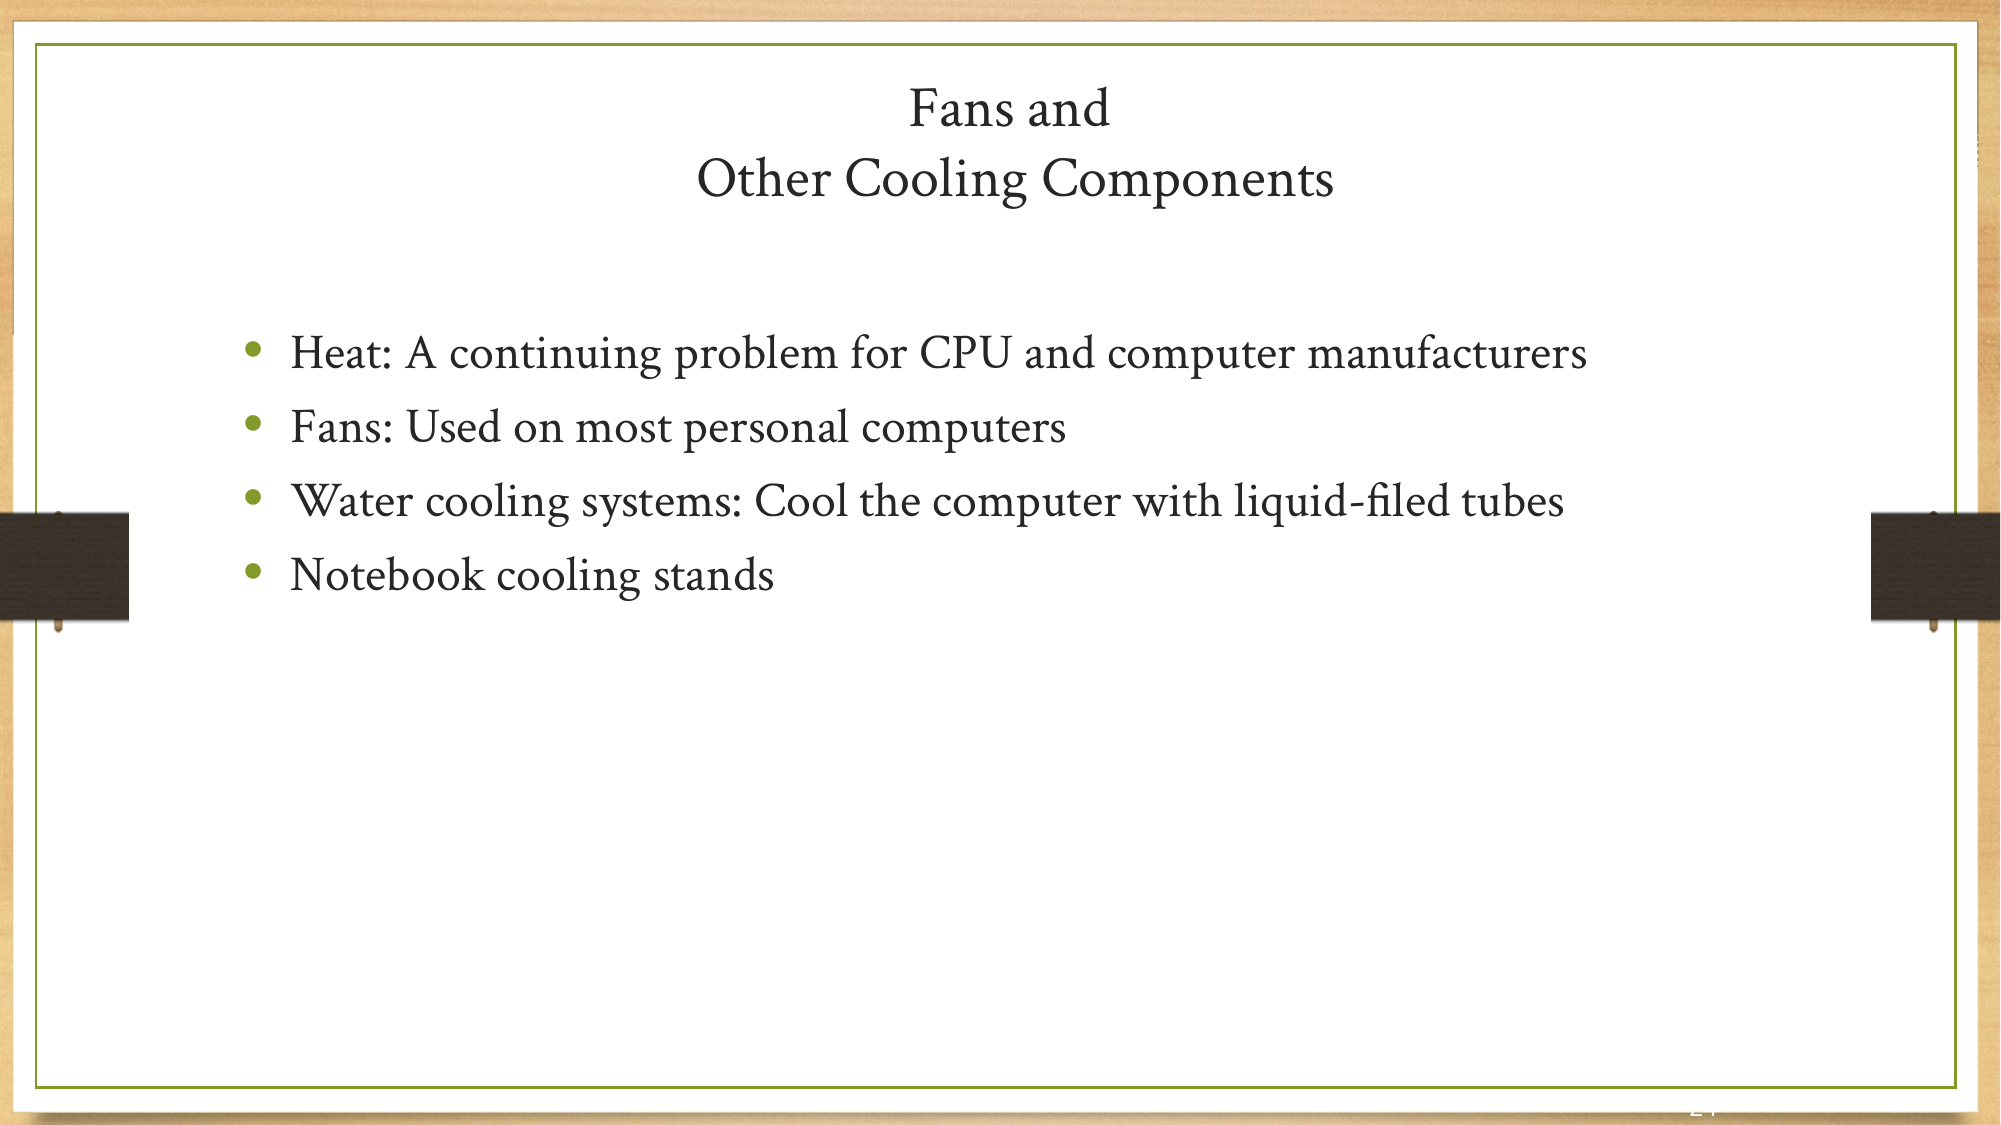

Fans and
Other Cooling Components
Heat: A continuing problem for CPU and computer manufacturers
Fans: Used on most personal computers
Water cooling systems: Cool the computer with liquid-filed tubes
Notebook cooling stands
24